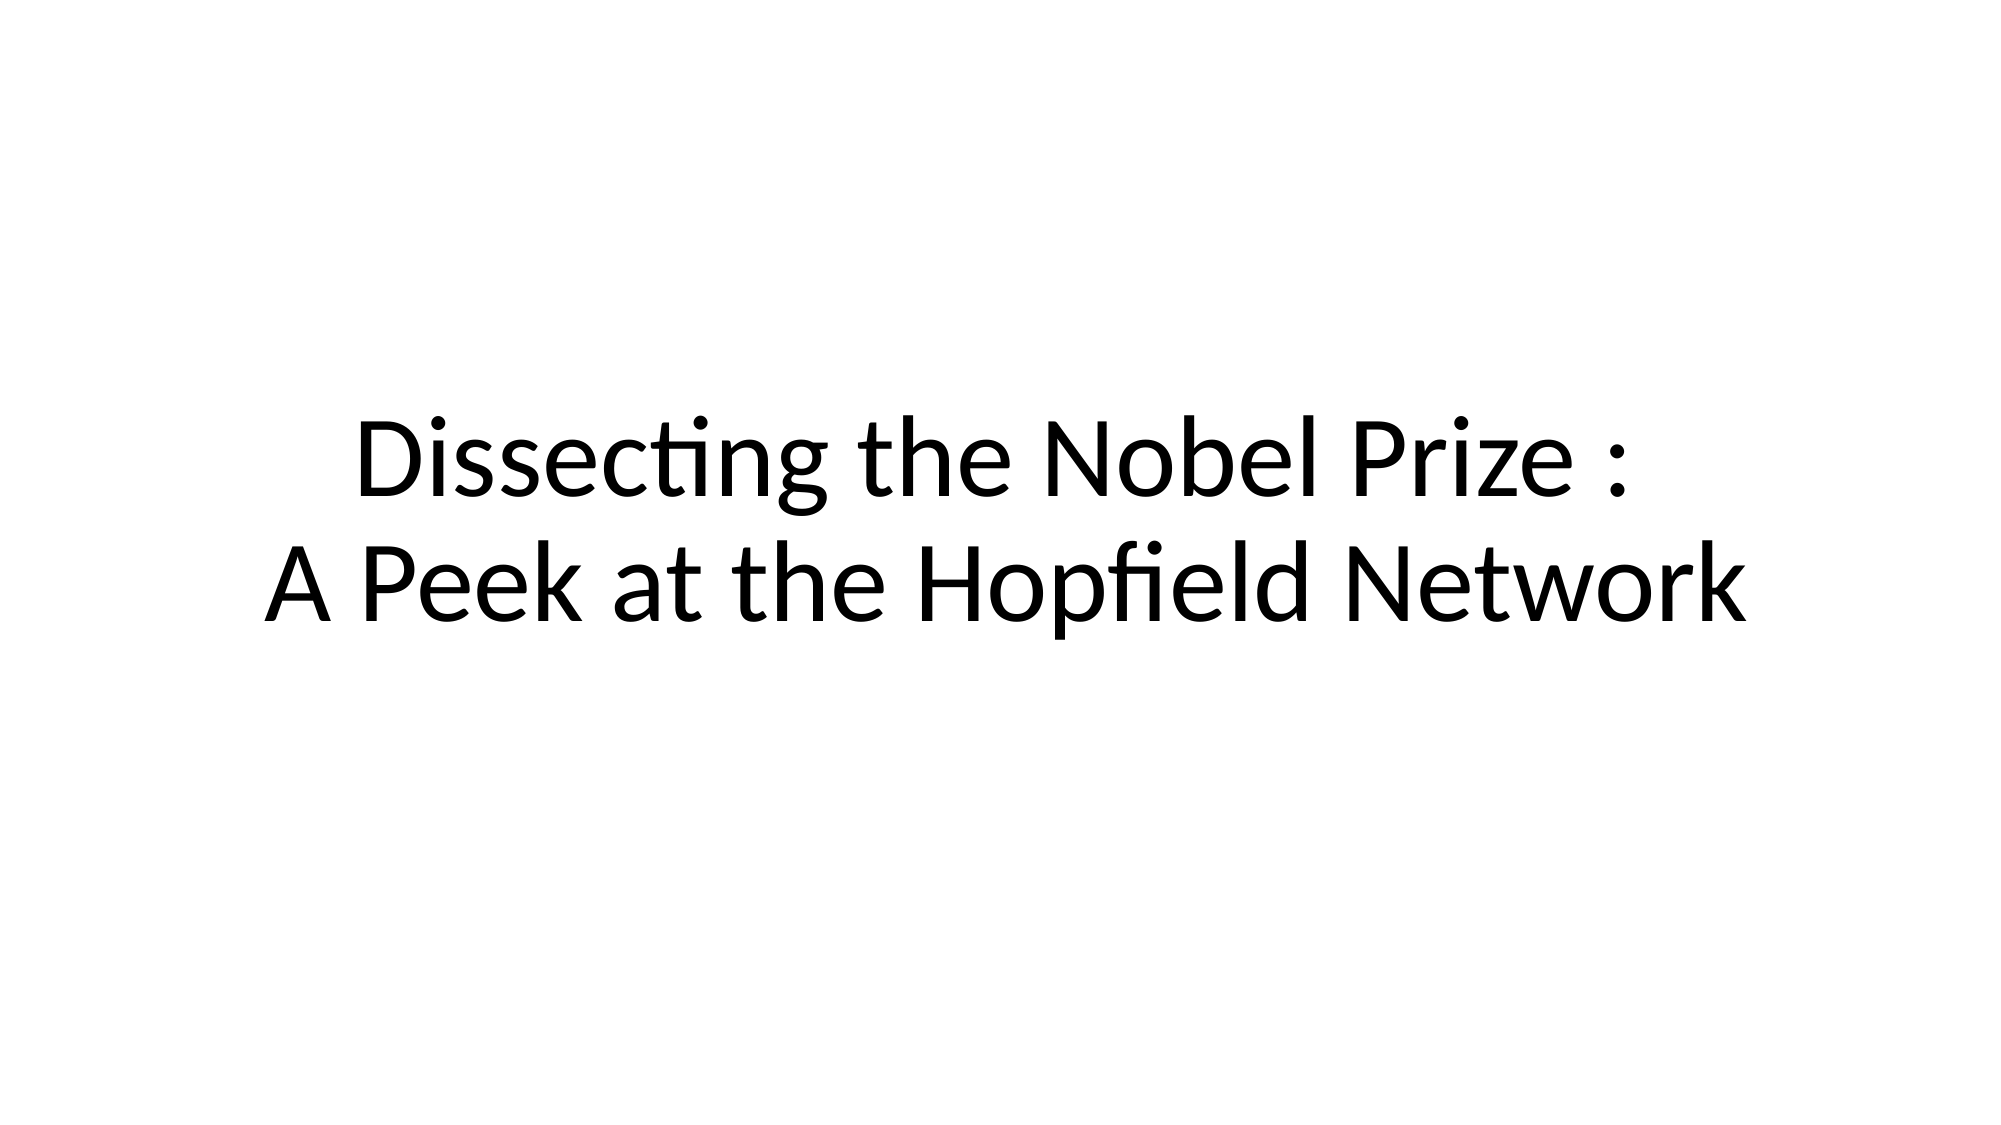

# Dissecting the Nobel Prize : A Peek at the Hopfield Network